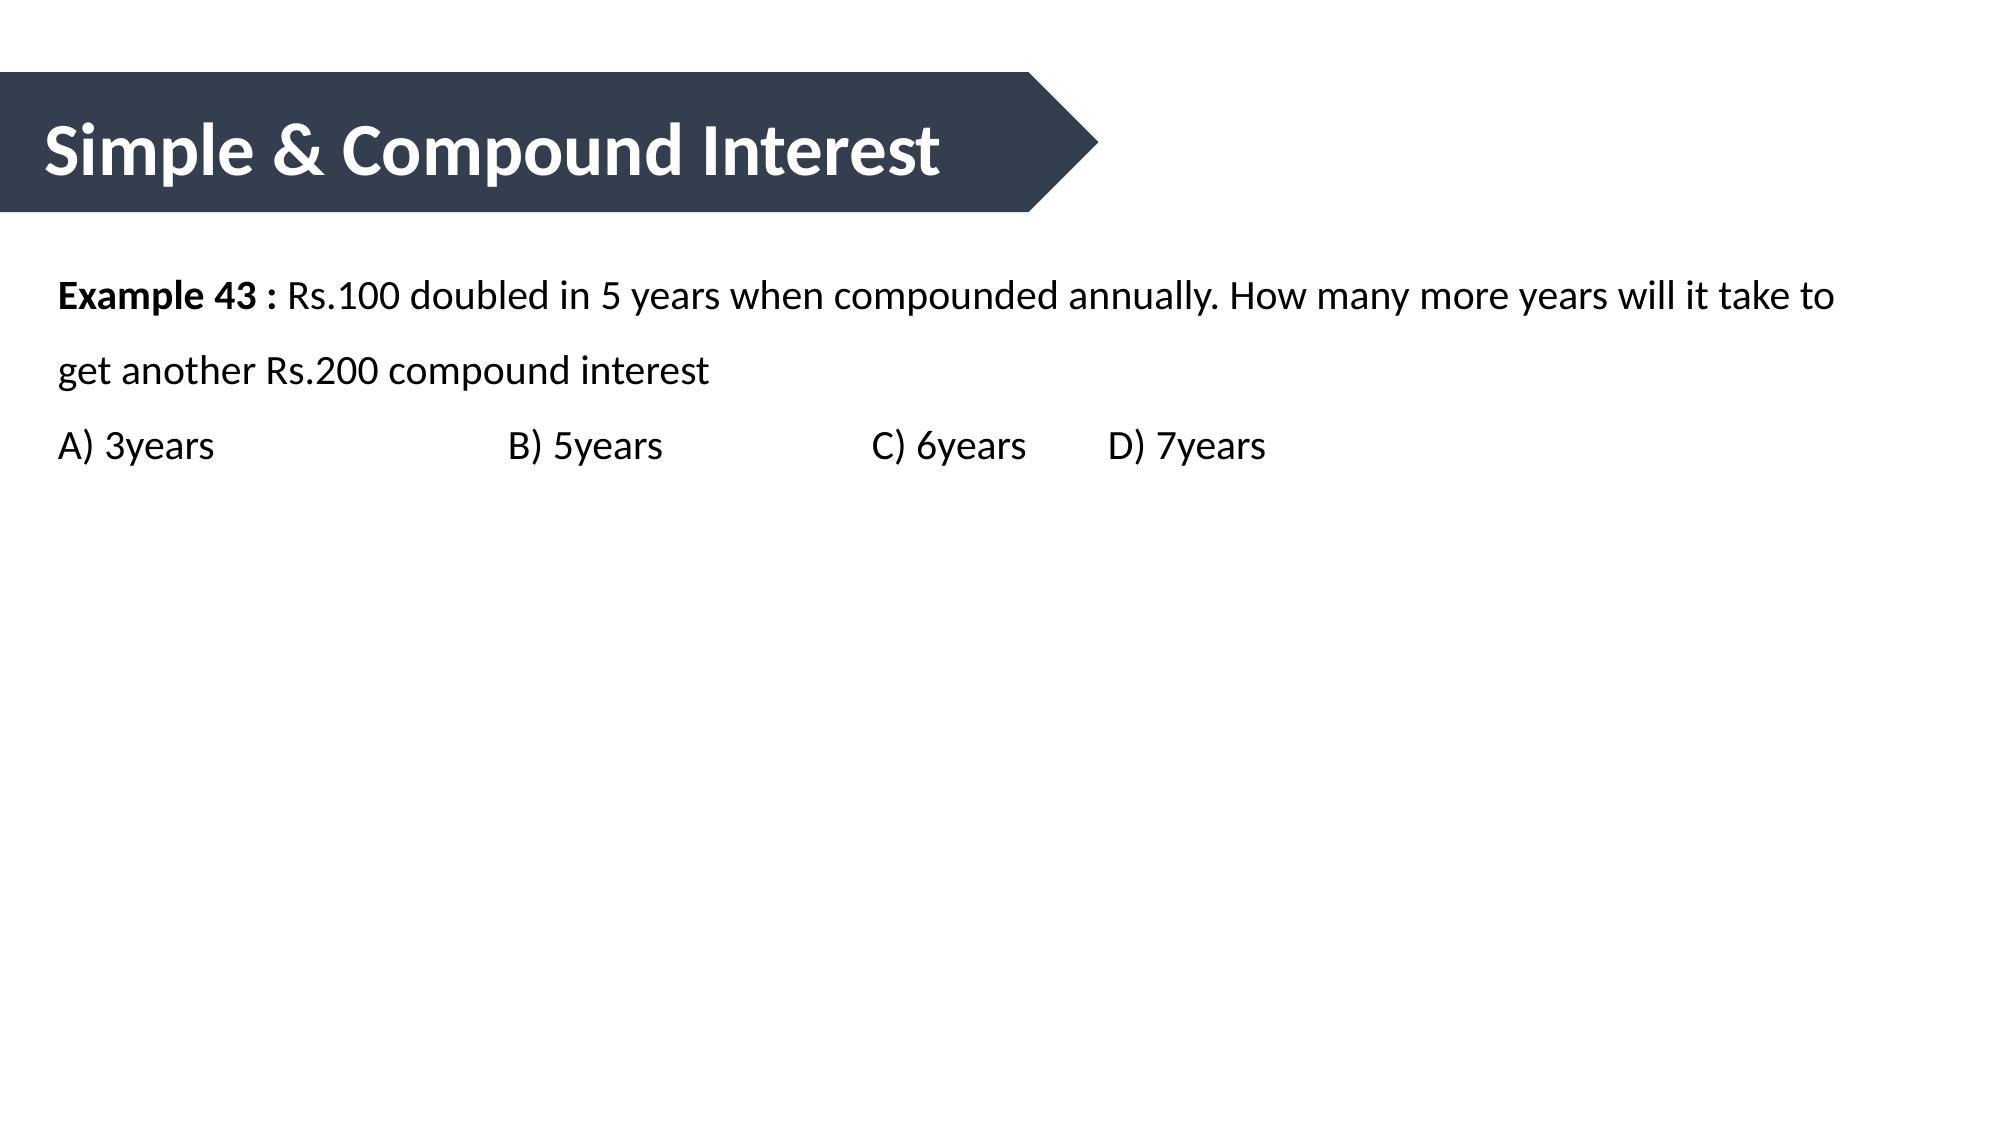

Simple & Compound Interest
Example 43 : Rs.100 doubled in 5 years when compounded annually. How many more years will it take to get another Rs.200 compound interest
A) 3years                         	B) 5years                      C) 6years   	D) 7years